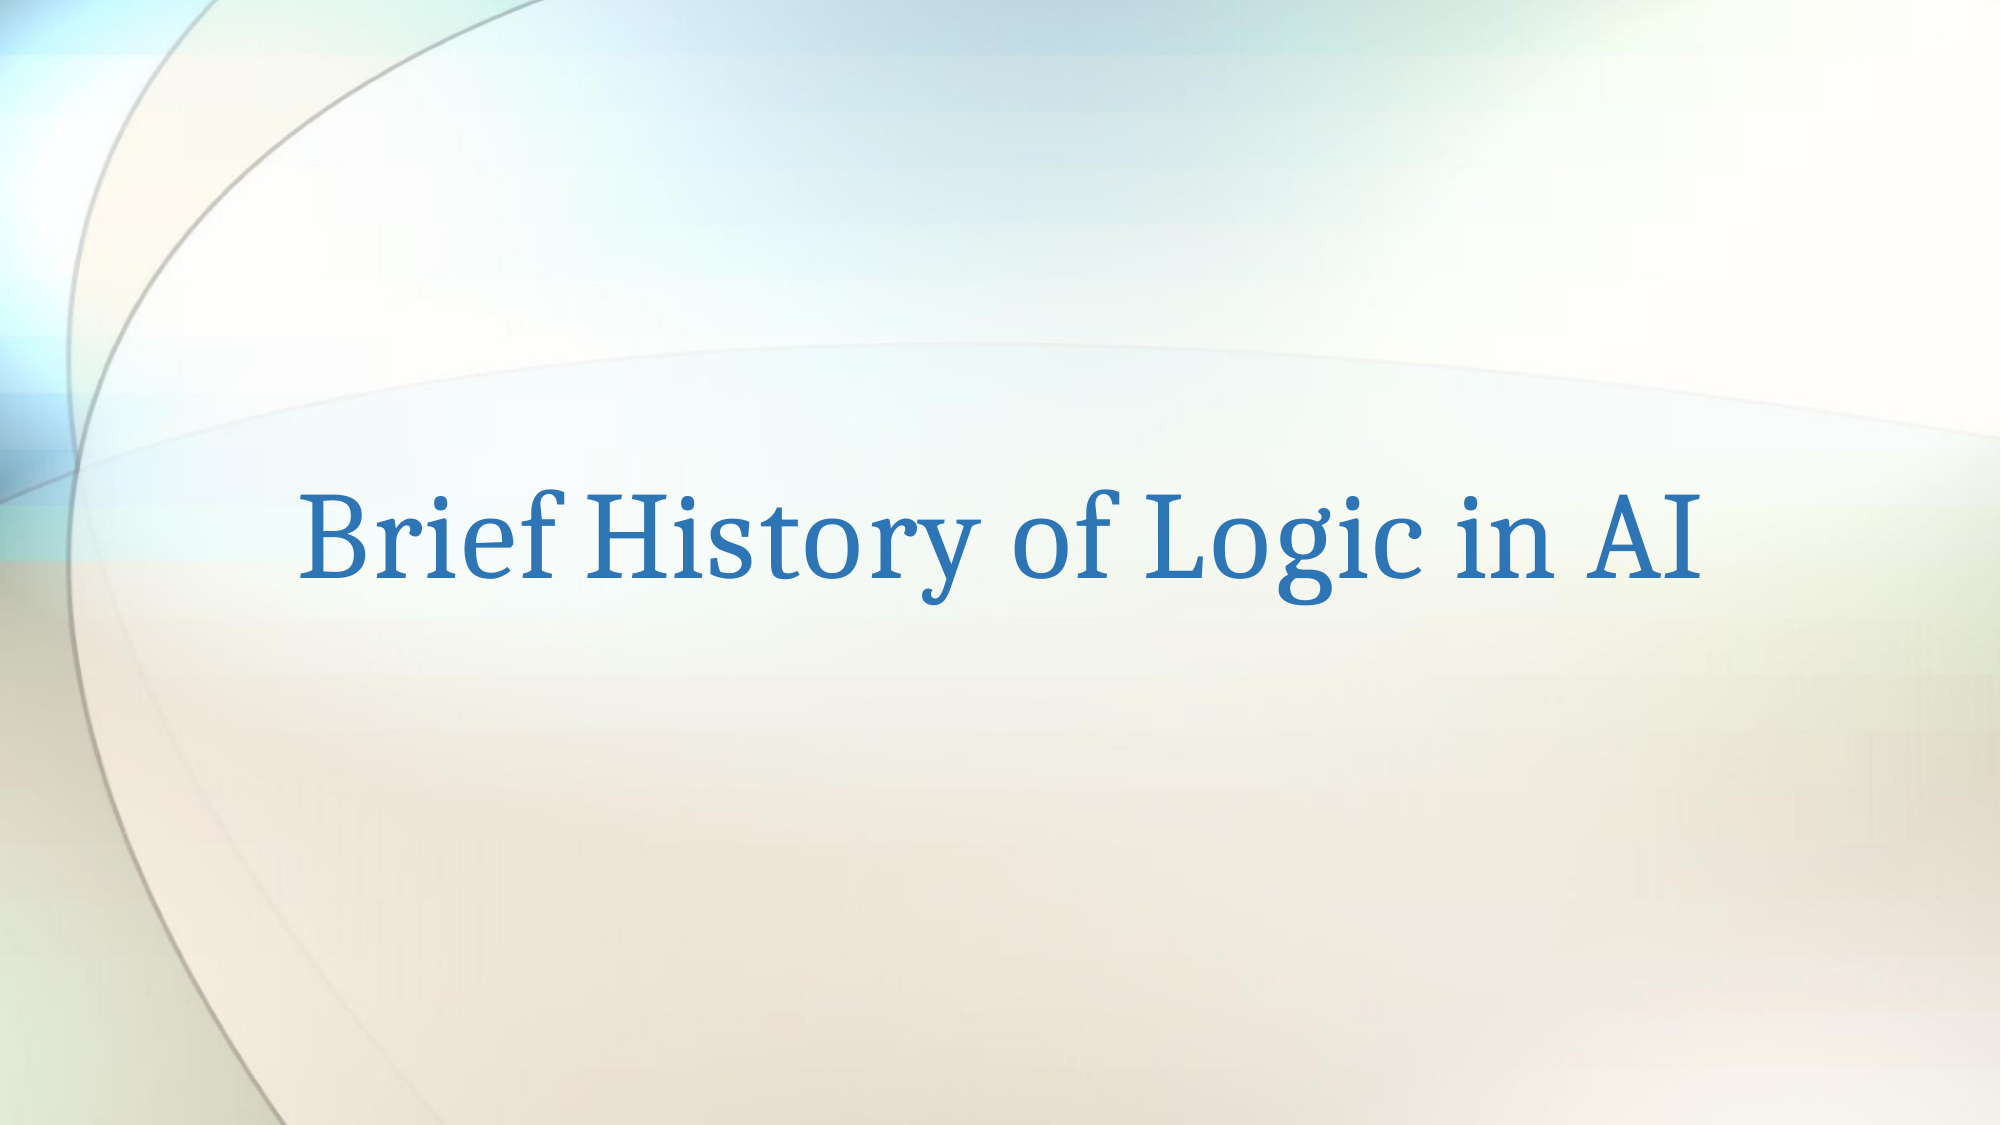

# Brief History of Logic in AI